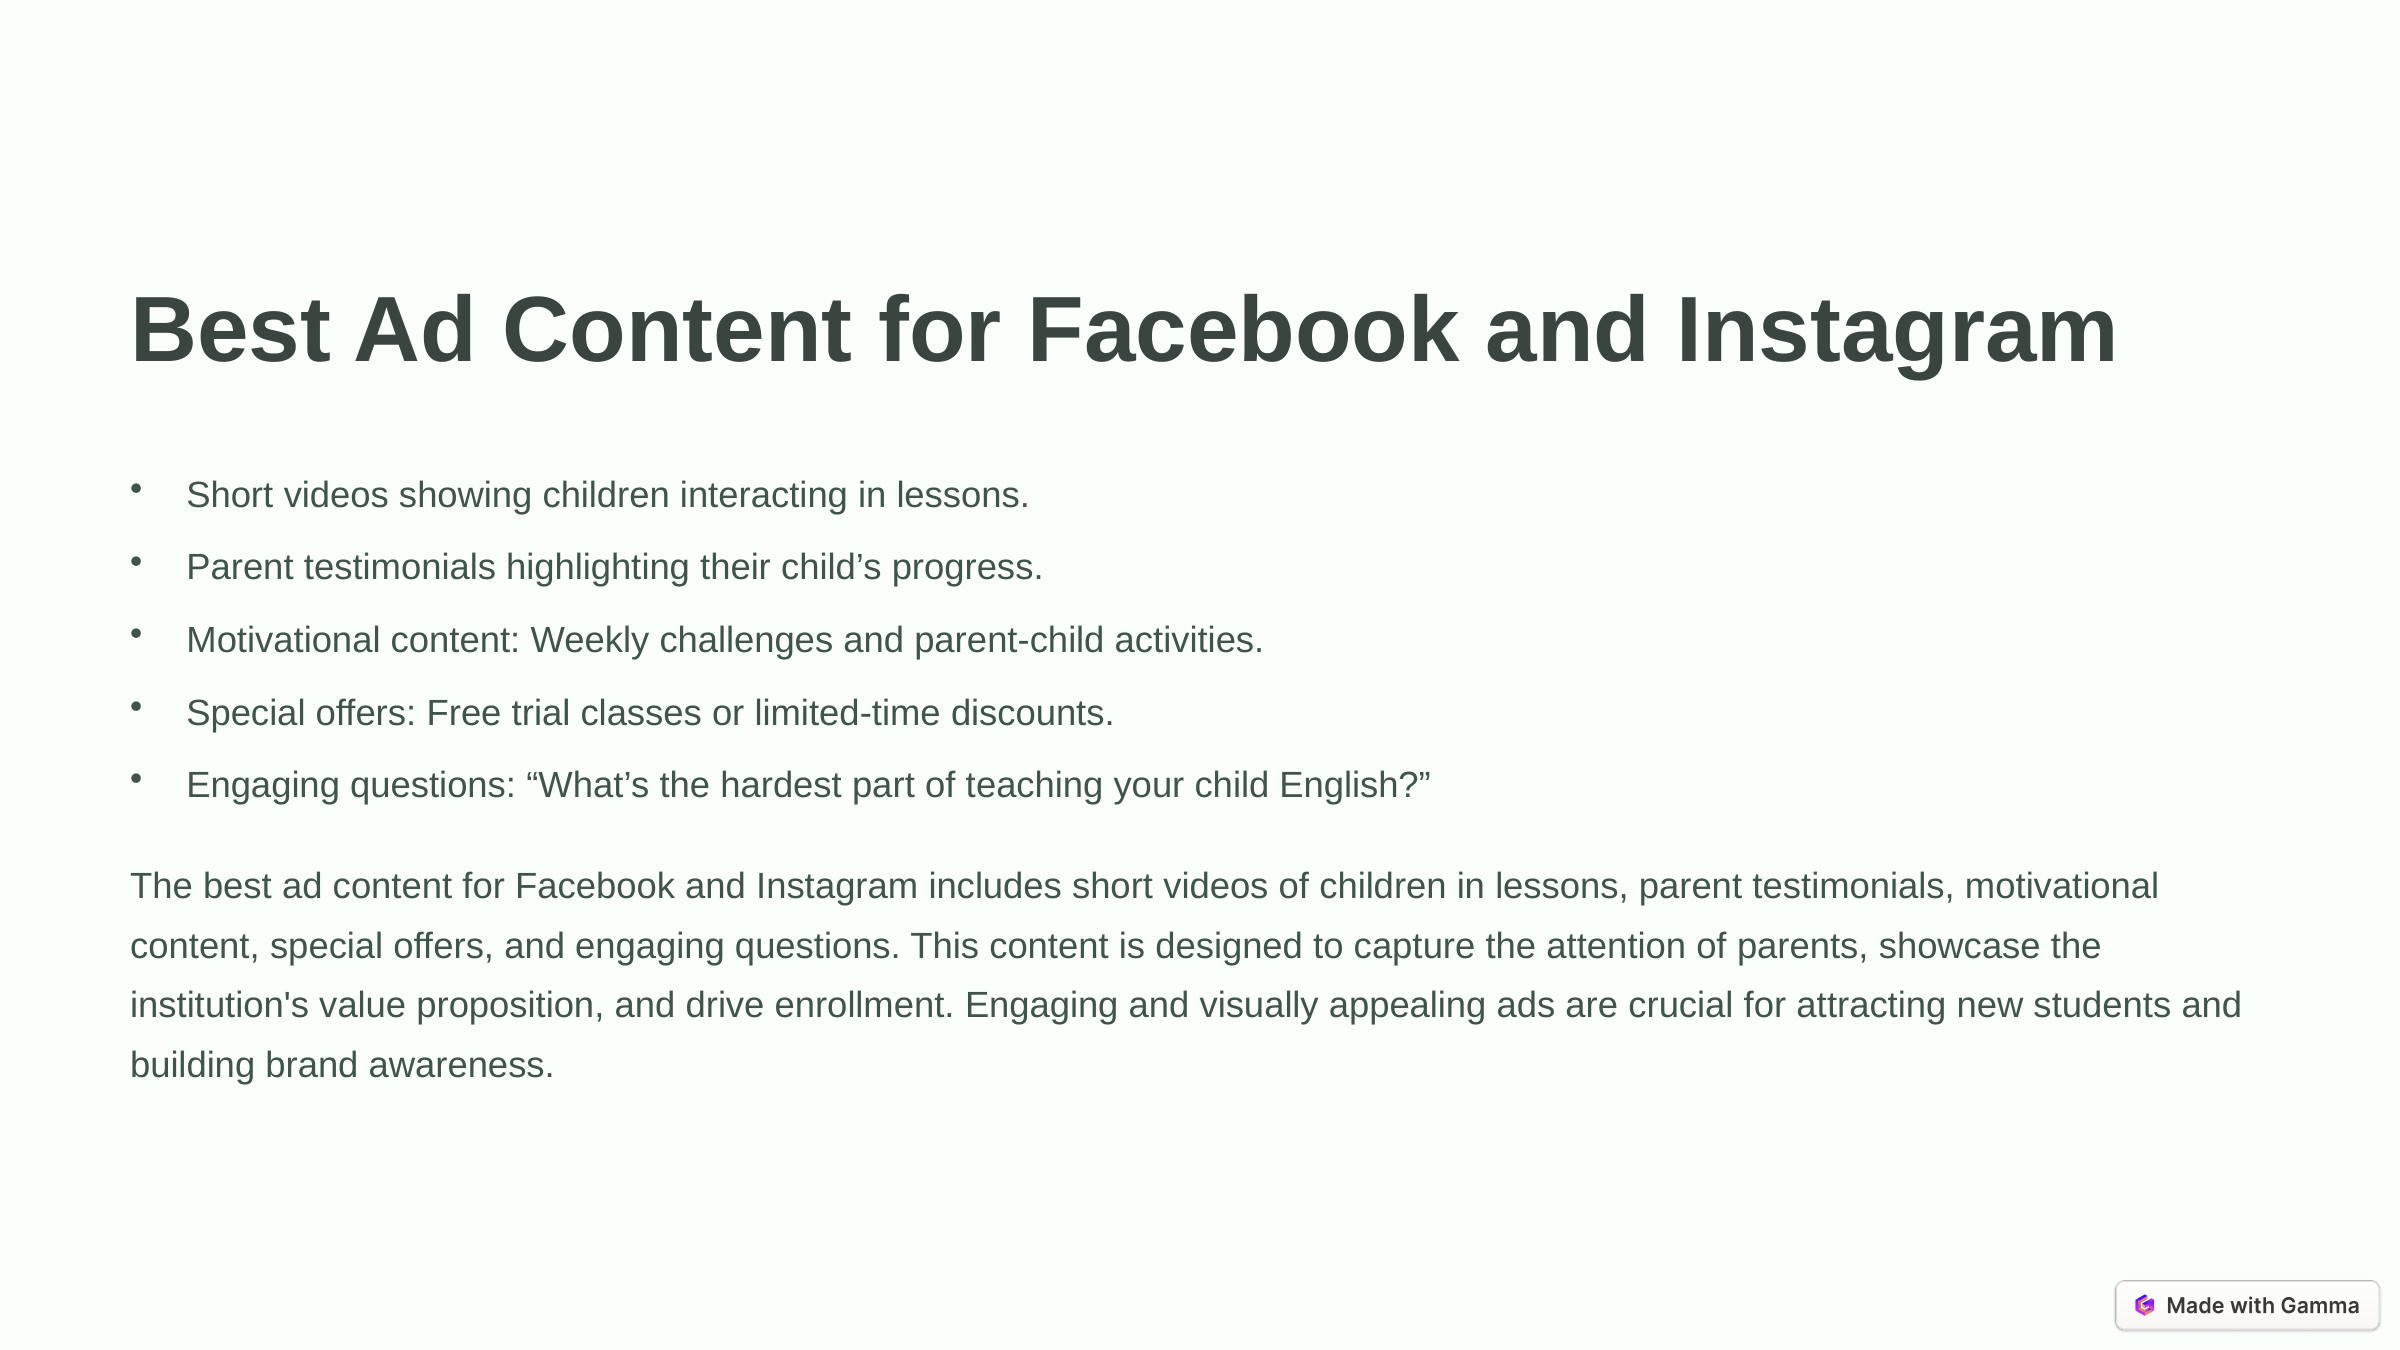

Best Ad Content for Facebook and Instagram
Short videos showing children interacting in lessons.
Parent testimonials highlighting their child’s progress.
Motivational content: Weekly challenges and parent-child activities.
Special offers: Free trial classes or limited-time discounts.
Engaging questions: “What’s the hardest part of teaching your child English?”
The best ad content for Facebook and Instagram includes short videos of children in lessons, parent testimonials, motivational content, special offers, and engaging questions. This content is designed to capture the attention of parents, showcase the institution's value proposition, and drive enrollment. Engaging and visually appealing ads are crucial for attracting new students and building brand awareness.